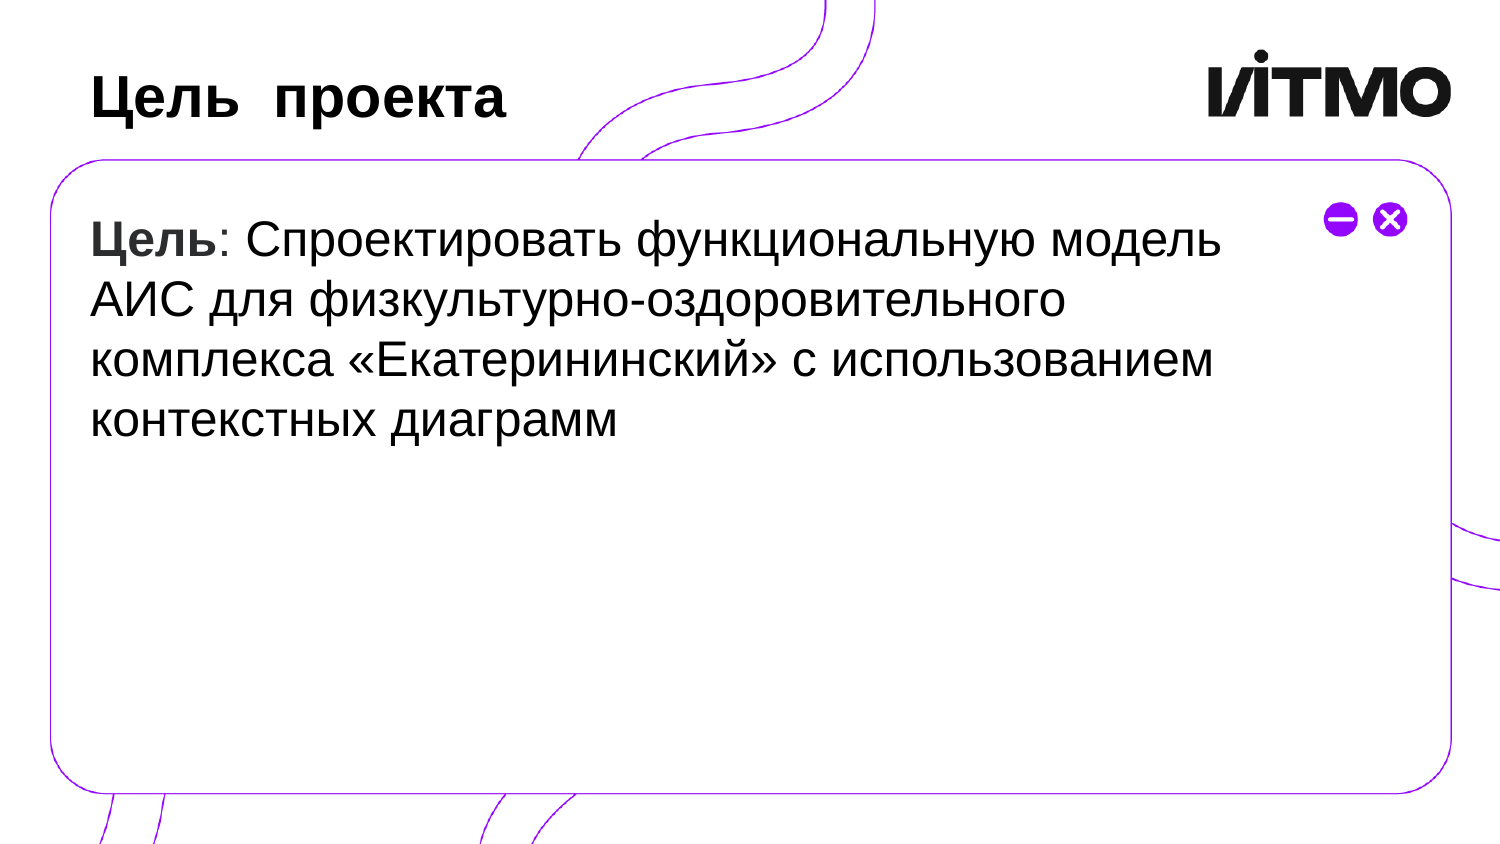

# Цель  проекта
Цель: Спроектировать функциональную модель АИС для физкультурно-оздоровительного комплекса «Екатерининский» с использованием контекстных диаграмм